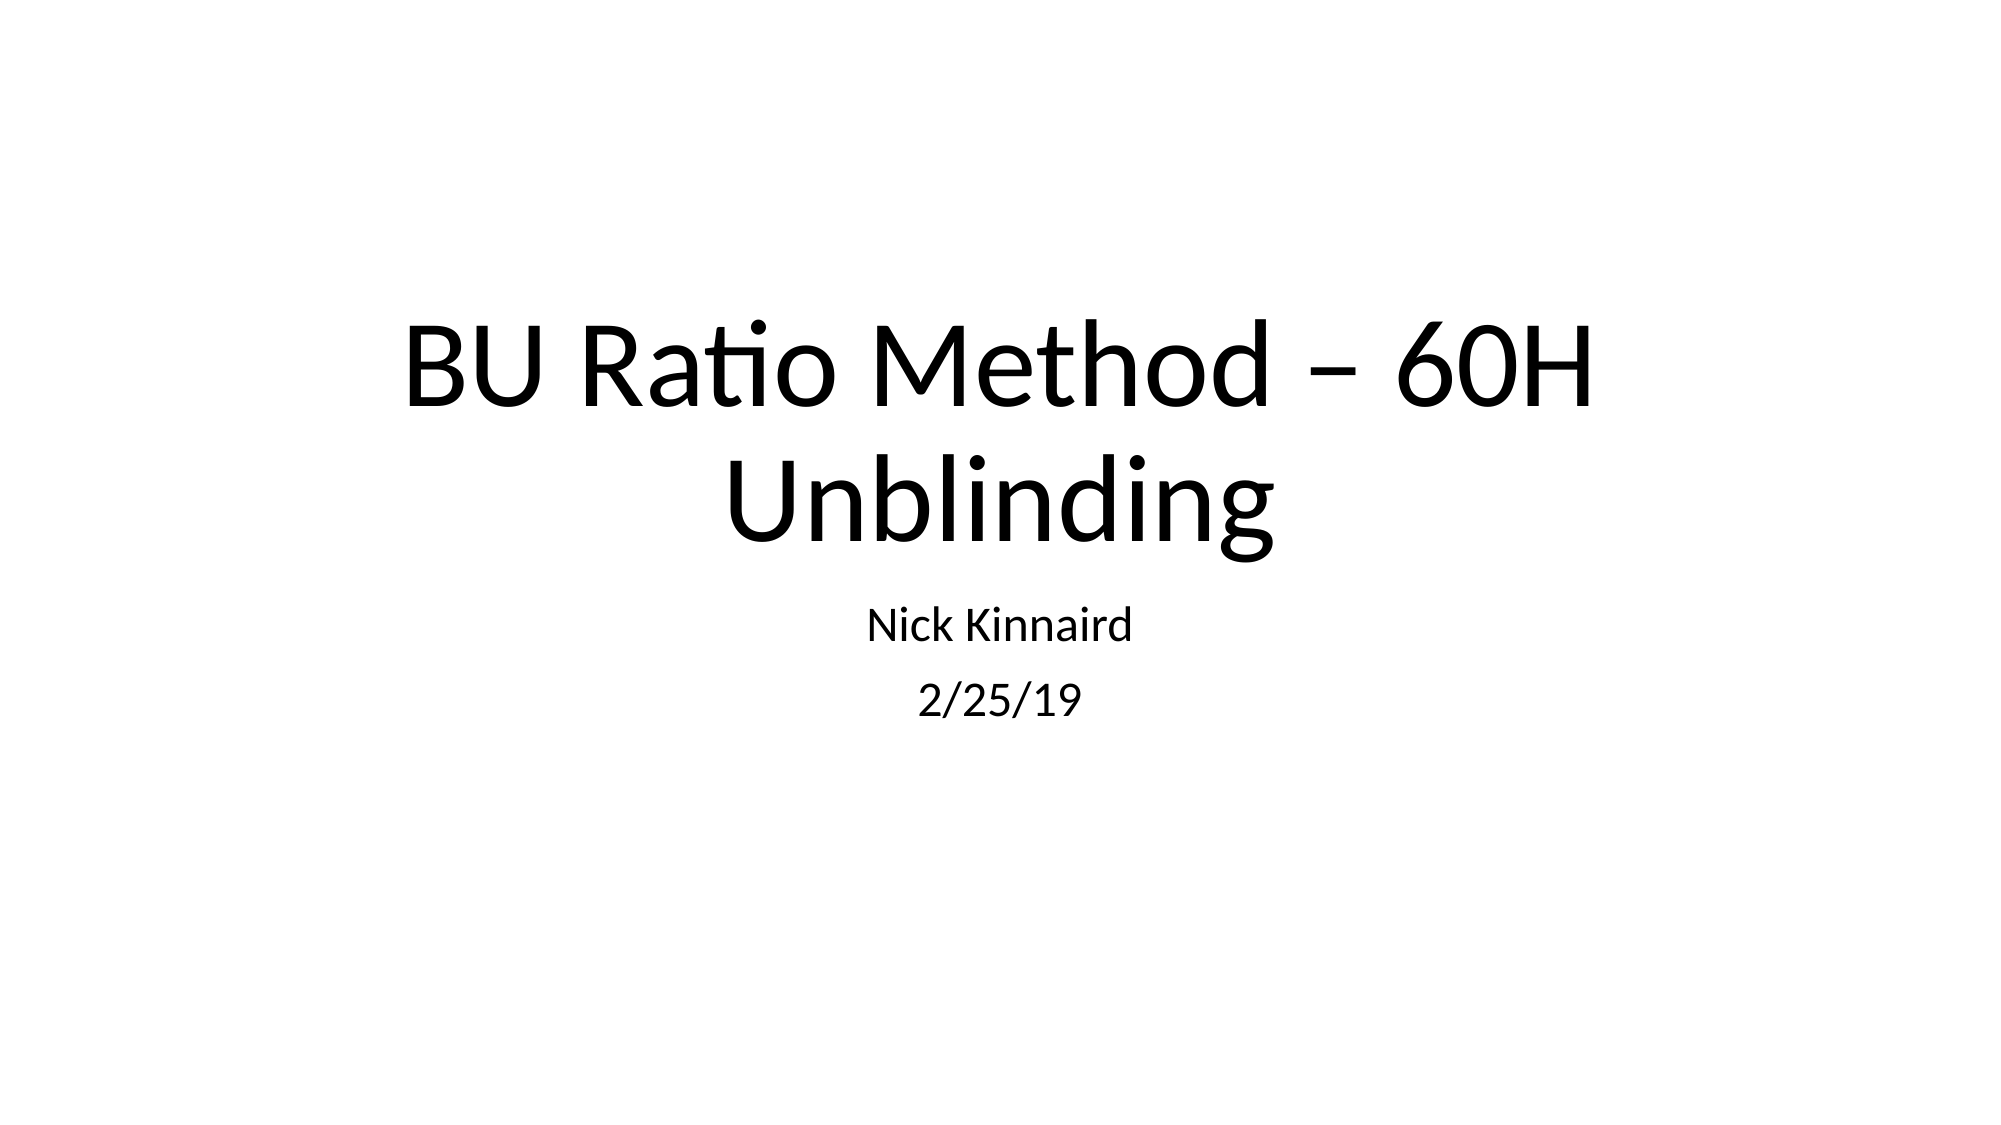

# BU Ratio Method – 60H Unblinding
Nick Kinnaird
2/25/19